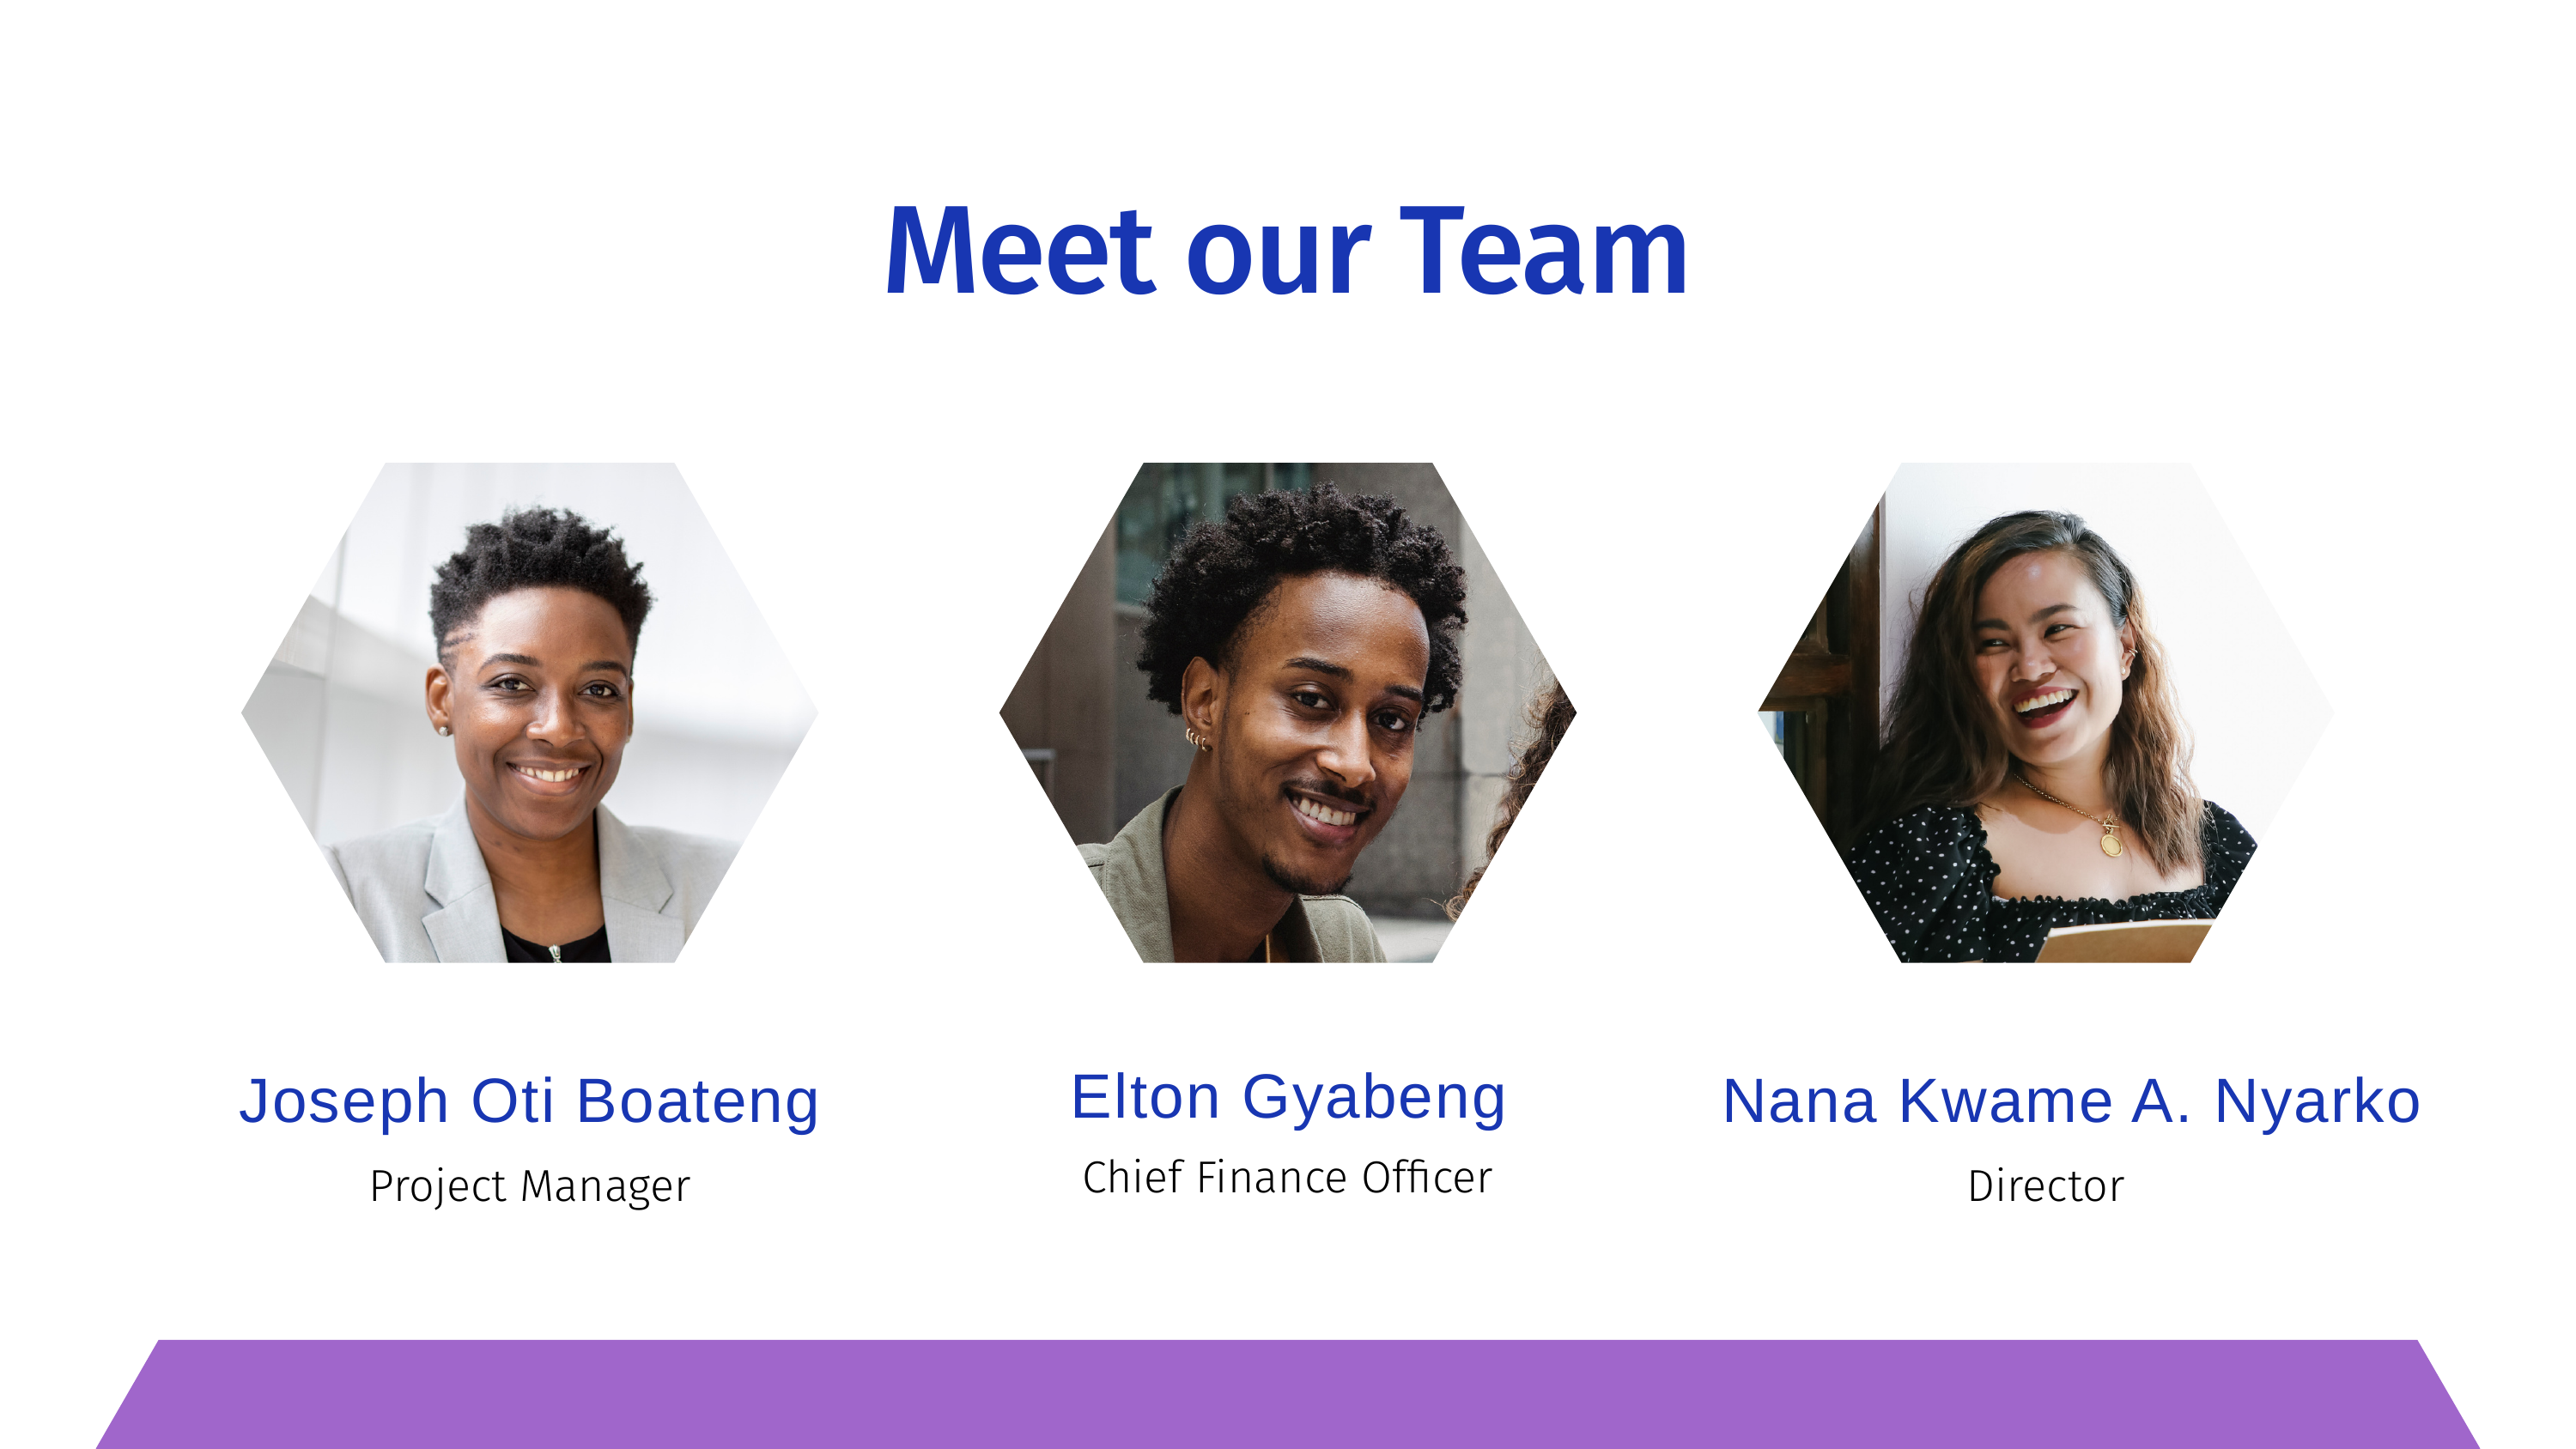

Meet our Team

Elton Gyabeng
Chief Finance Officer
Joseph Oti Boateng
Project Manager
Nana Kwame A. Nyarko
Director